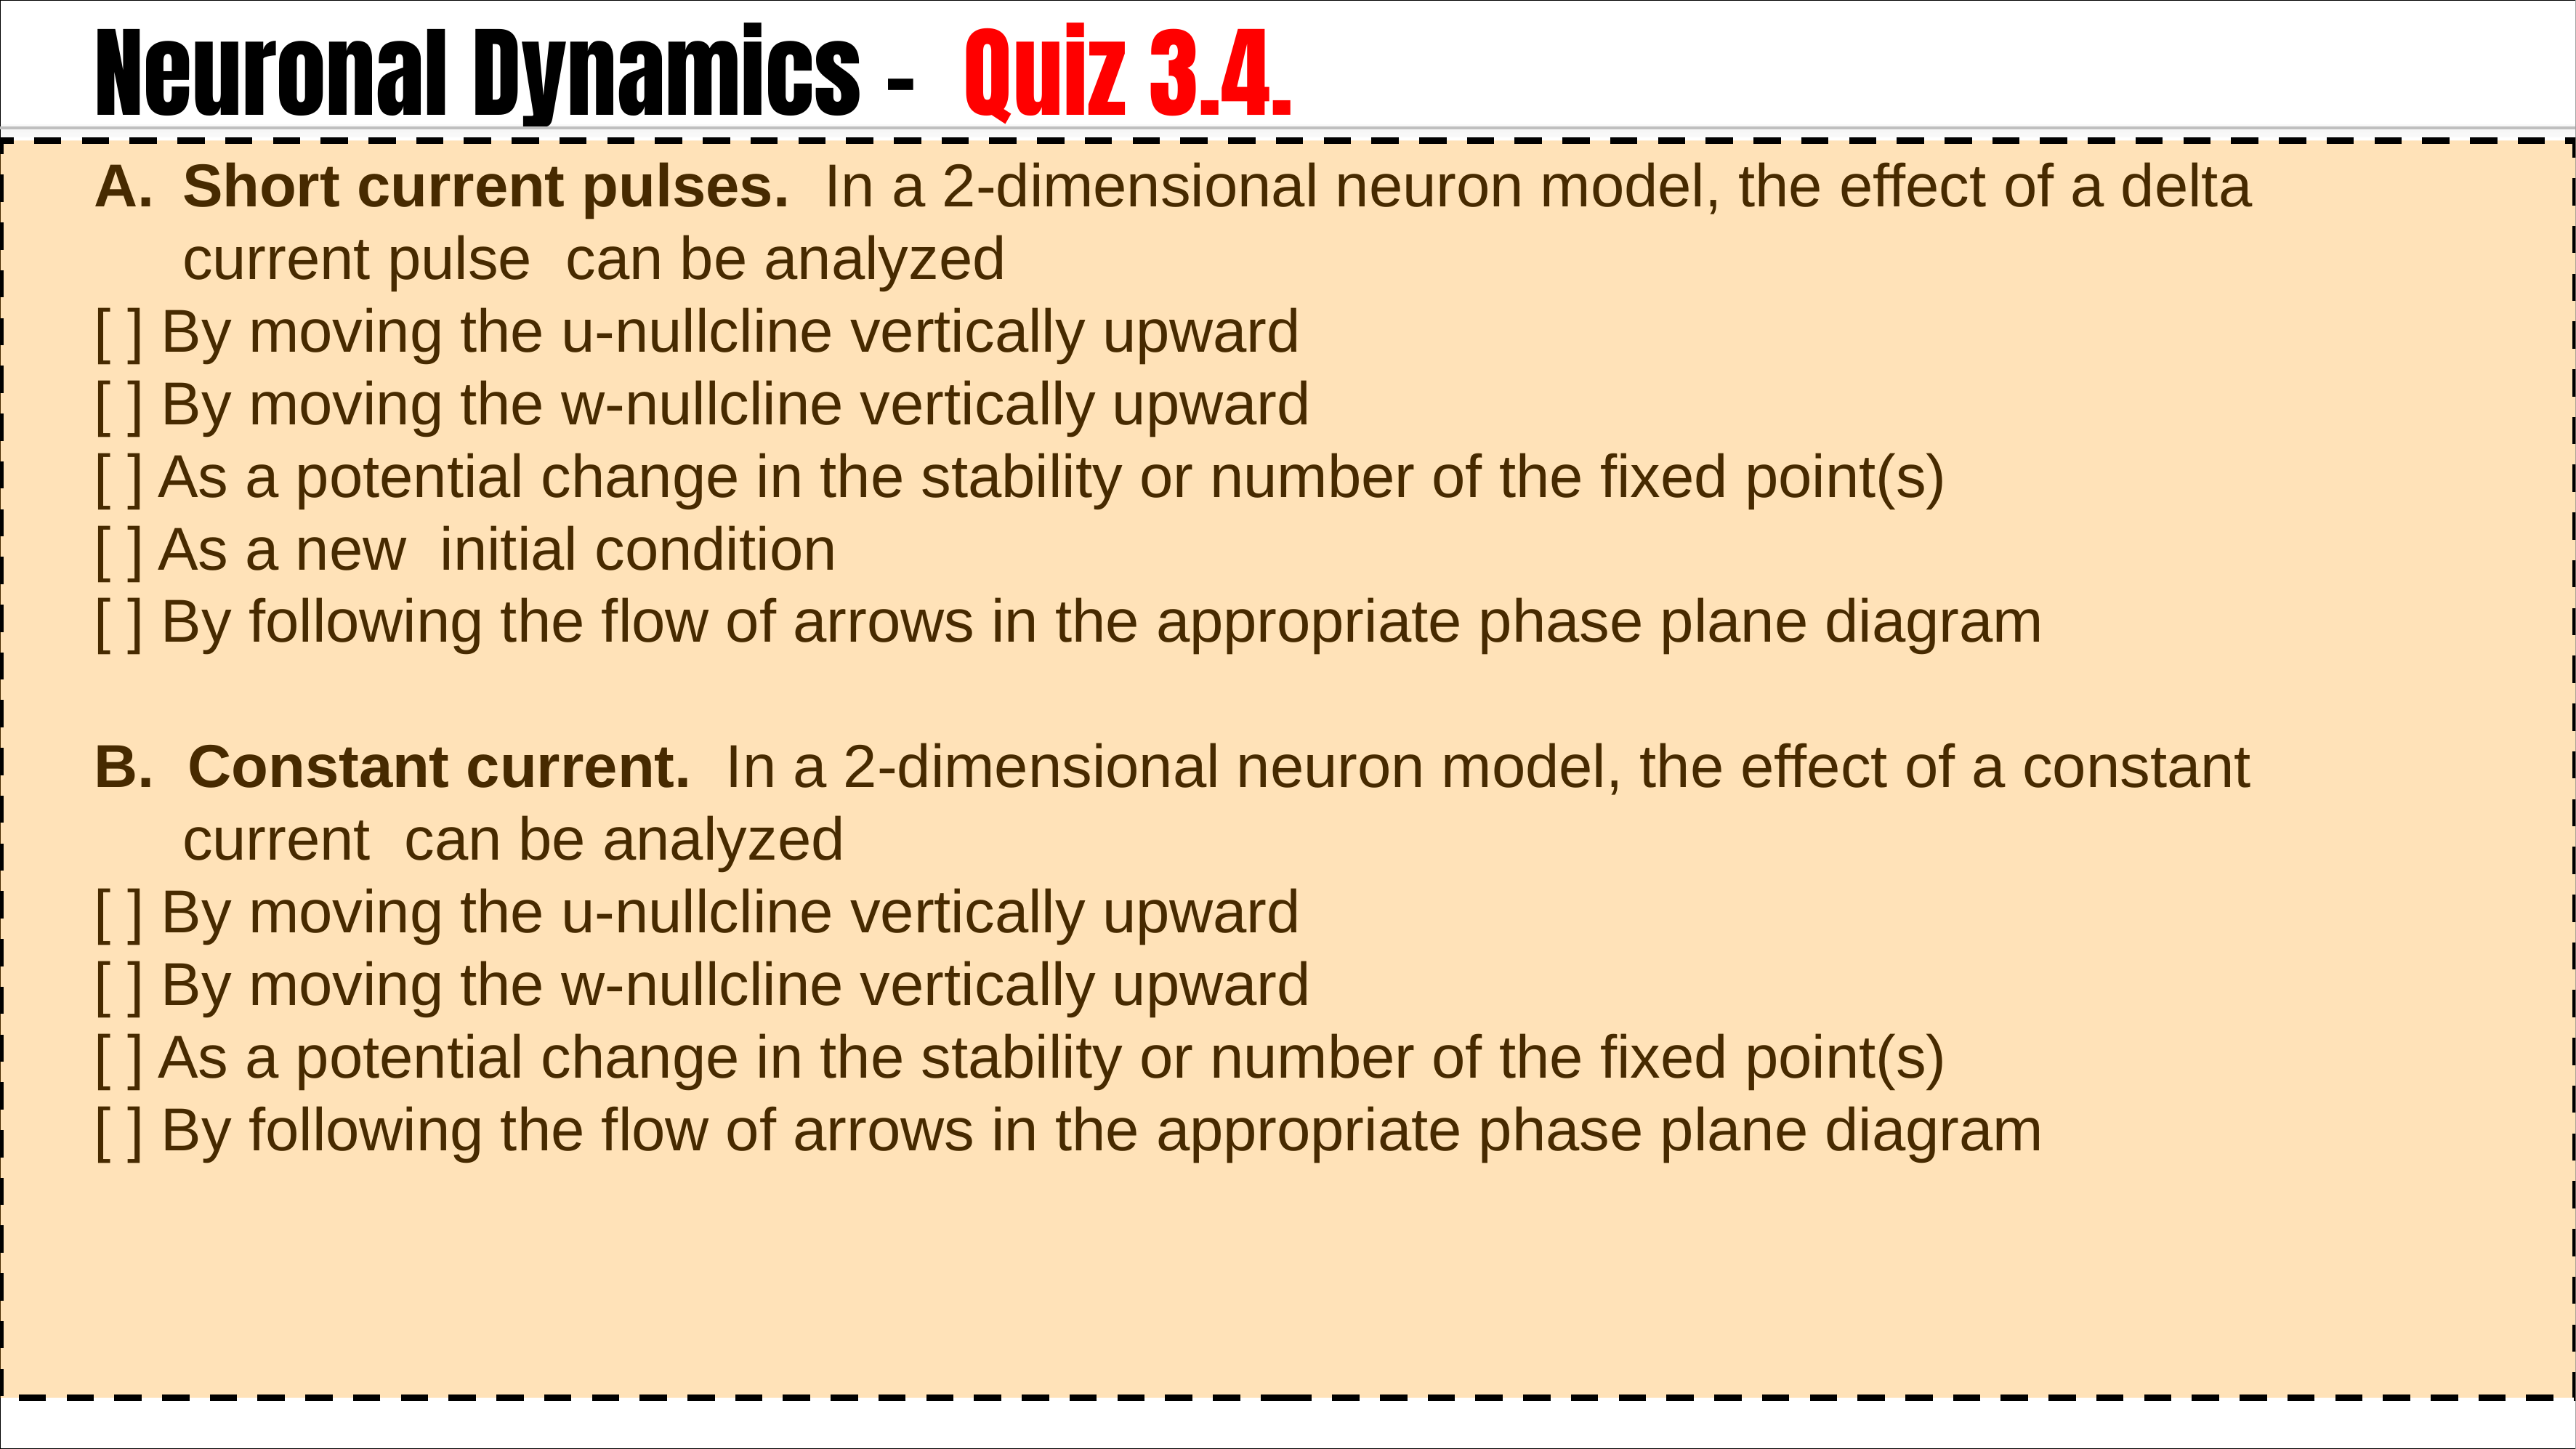

Neuronal Dynamics –  Quiz 3.4.

Short current pulses.  In a 2-dimensional neuron model, the effect of a delta current pulse  can be analyzed
[ ] By moving the u-nullcline vertically upward
[ ] By moving the w-nullcline vertically upward
[ ] As a potential change in the stability or number of the fixed point(s)
[ ] As a new  initial condition
[ ] By following the flow of arrows in the appropriate phase plane diagram

B.  Constant current.  In a 2-dimensional neuron model, the effect of a constant current  can be analyzed
[ ] By moving the u-nullcline vertically upward
[ ] By moving the w-nullcline vertically upward
[ ] As a potential change in the stability or number of the fixed point(s)
[ ] By following the flow of arrows in the appropriate phase plane diagram